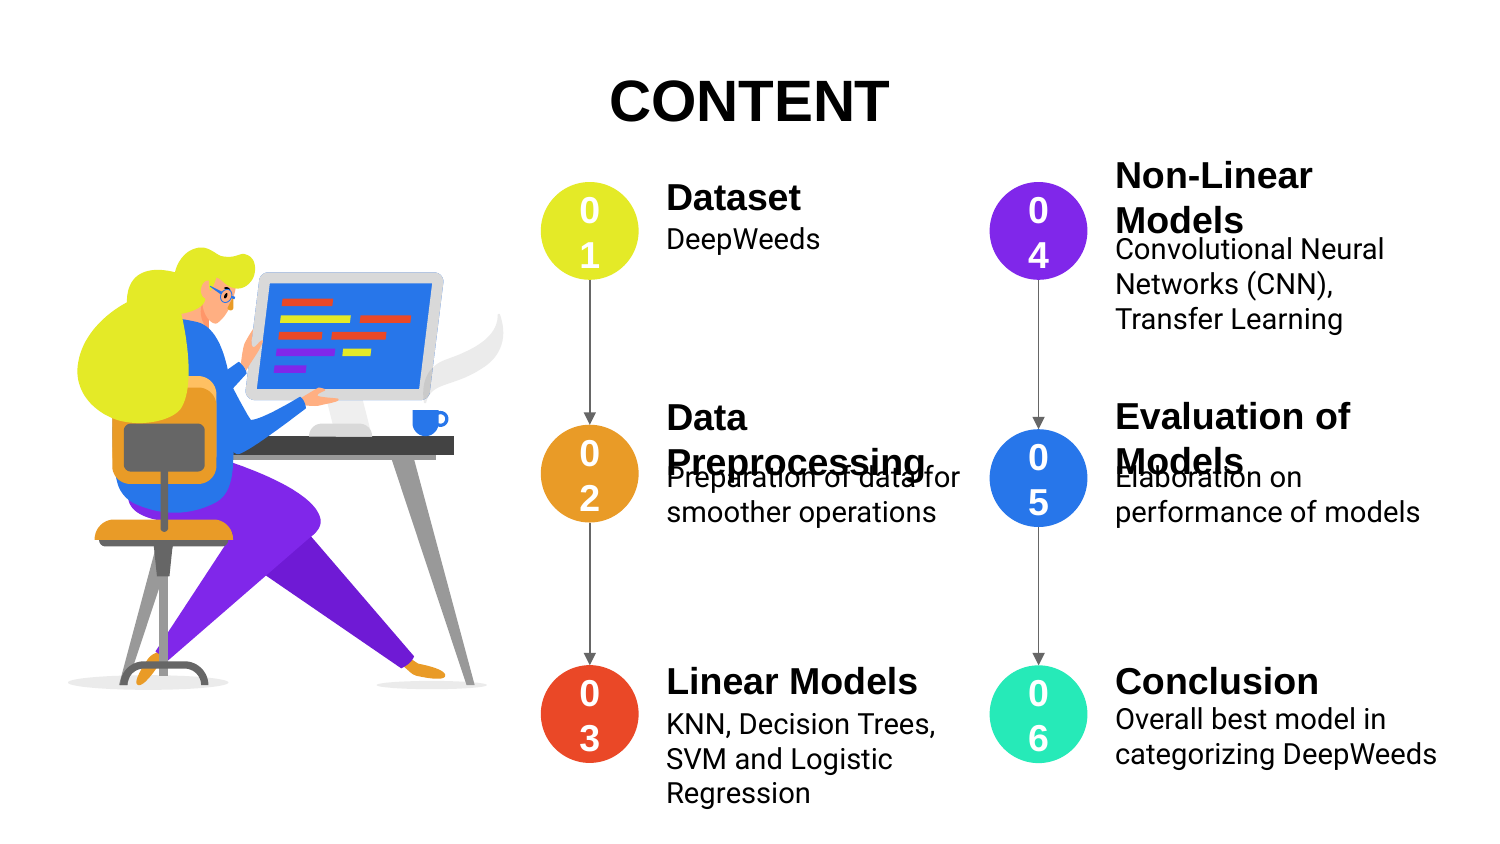

# CONTENT
Dataset
DeepWeeds
01
Non-Linear Models
Convolutional Neural Networks (CNN),
Transfer Learning
04

Evaluation of Models
Elaboration on performance of models
05
Data Preprocessing
Preparation of data for smoother operations
02
Linear Models
KNN, Decision Trees, SVM and Logistic Regression
03
Conclusion
Overall best model in categorizing DeepWeeds
06